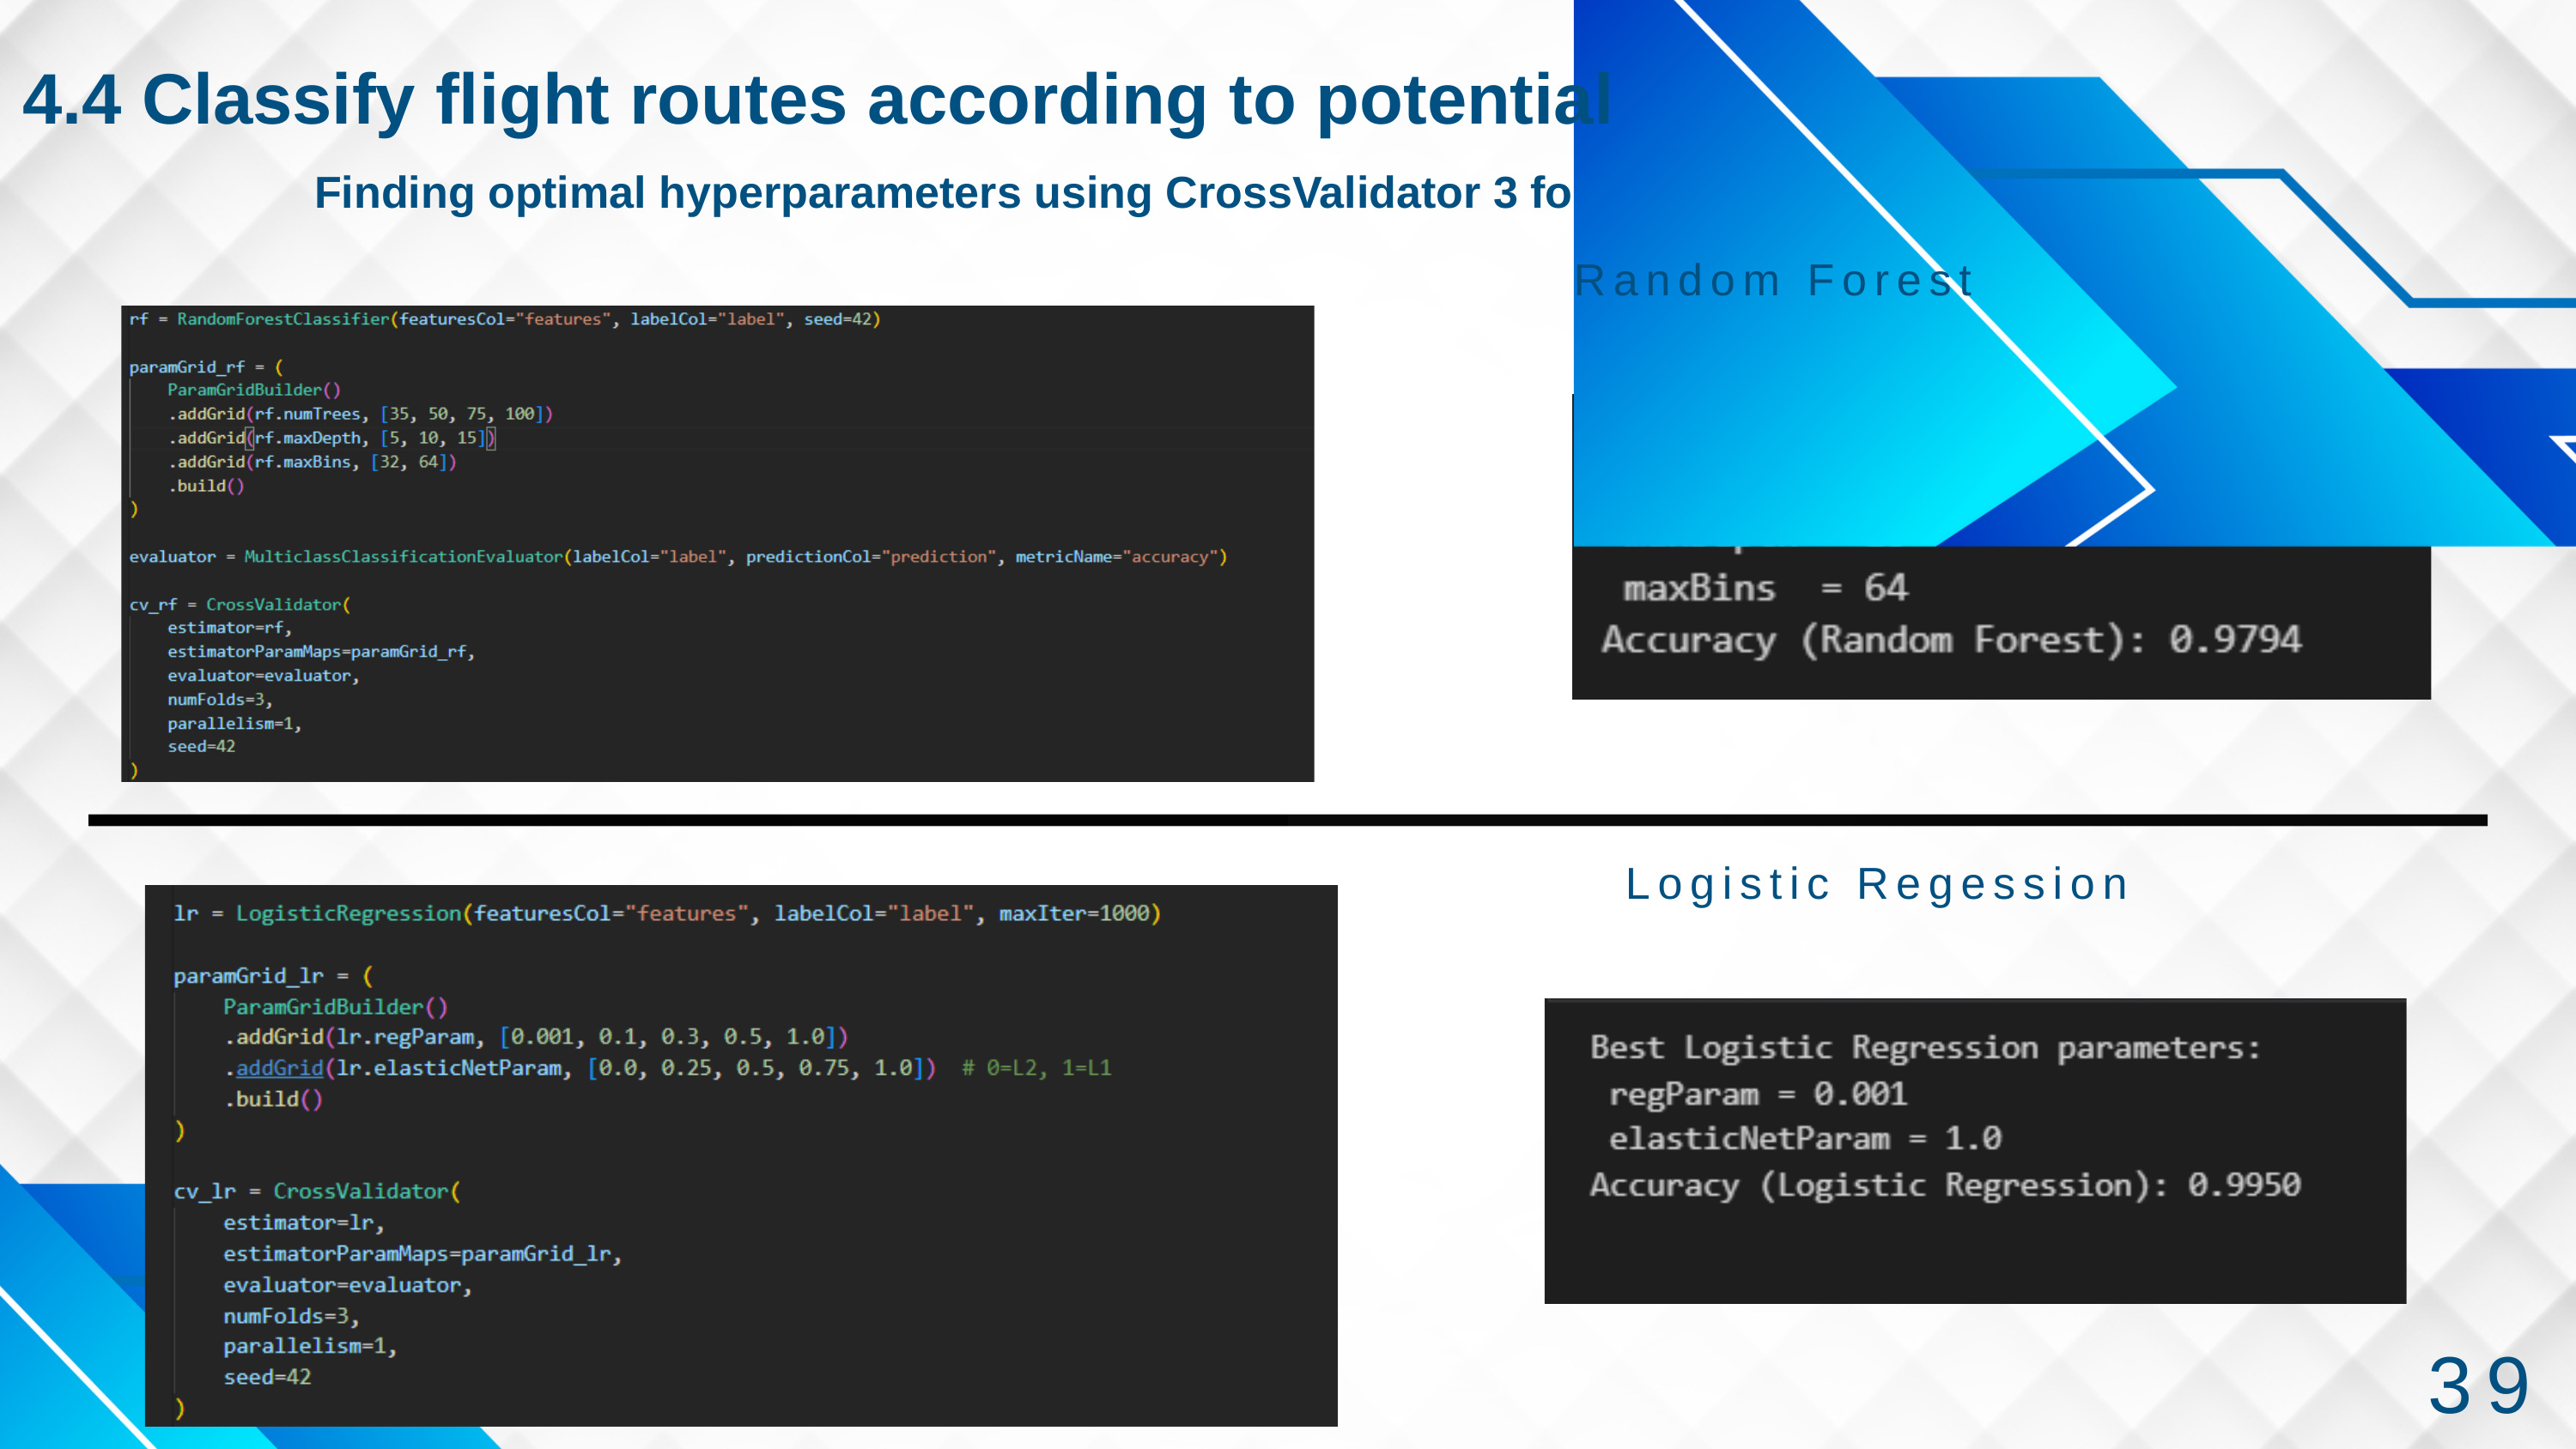

4.4 Classify flight routes according to potential
Finding optimal hyperparameters using CrossValidator 3 fold
Random Forest

Logistic Regession

39